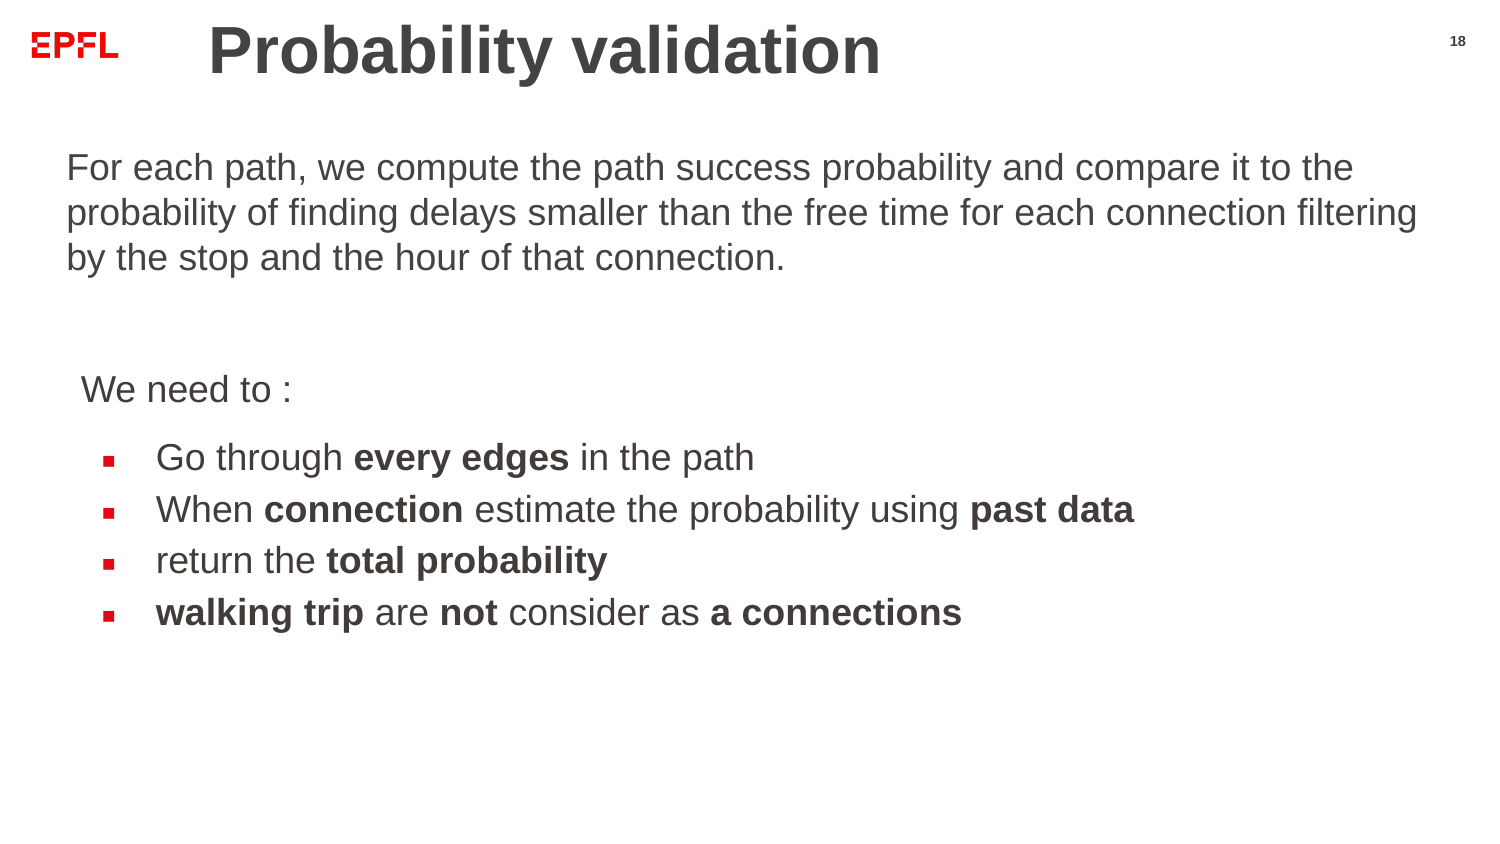

# Probability validation
18
For each path, we compute the path success probability and compare it to the probability of finding delays smaller than the free time for each connection filtering by the stop and the hour of that connection.
We need to :
Go through every edges in the path
When connection estimate the probability using past data
return the total probability
walking trip are not consider as a connections